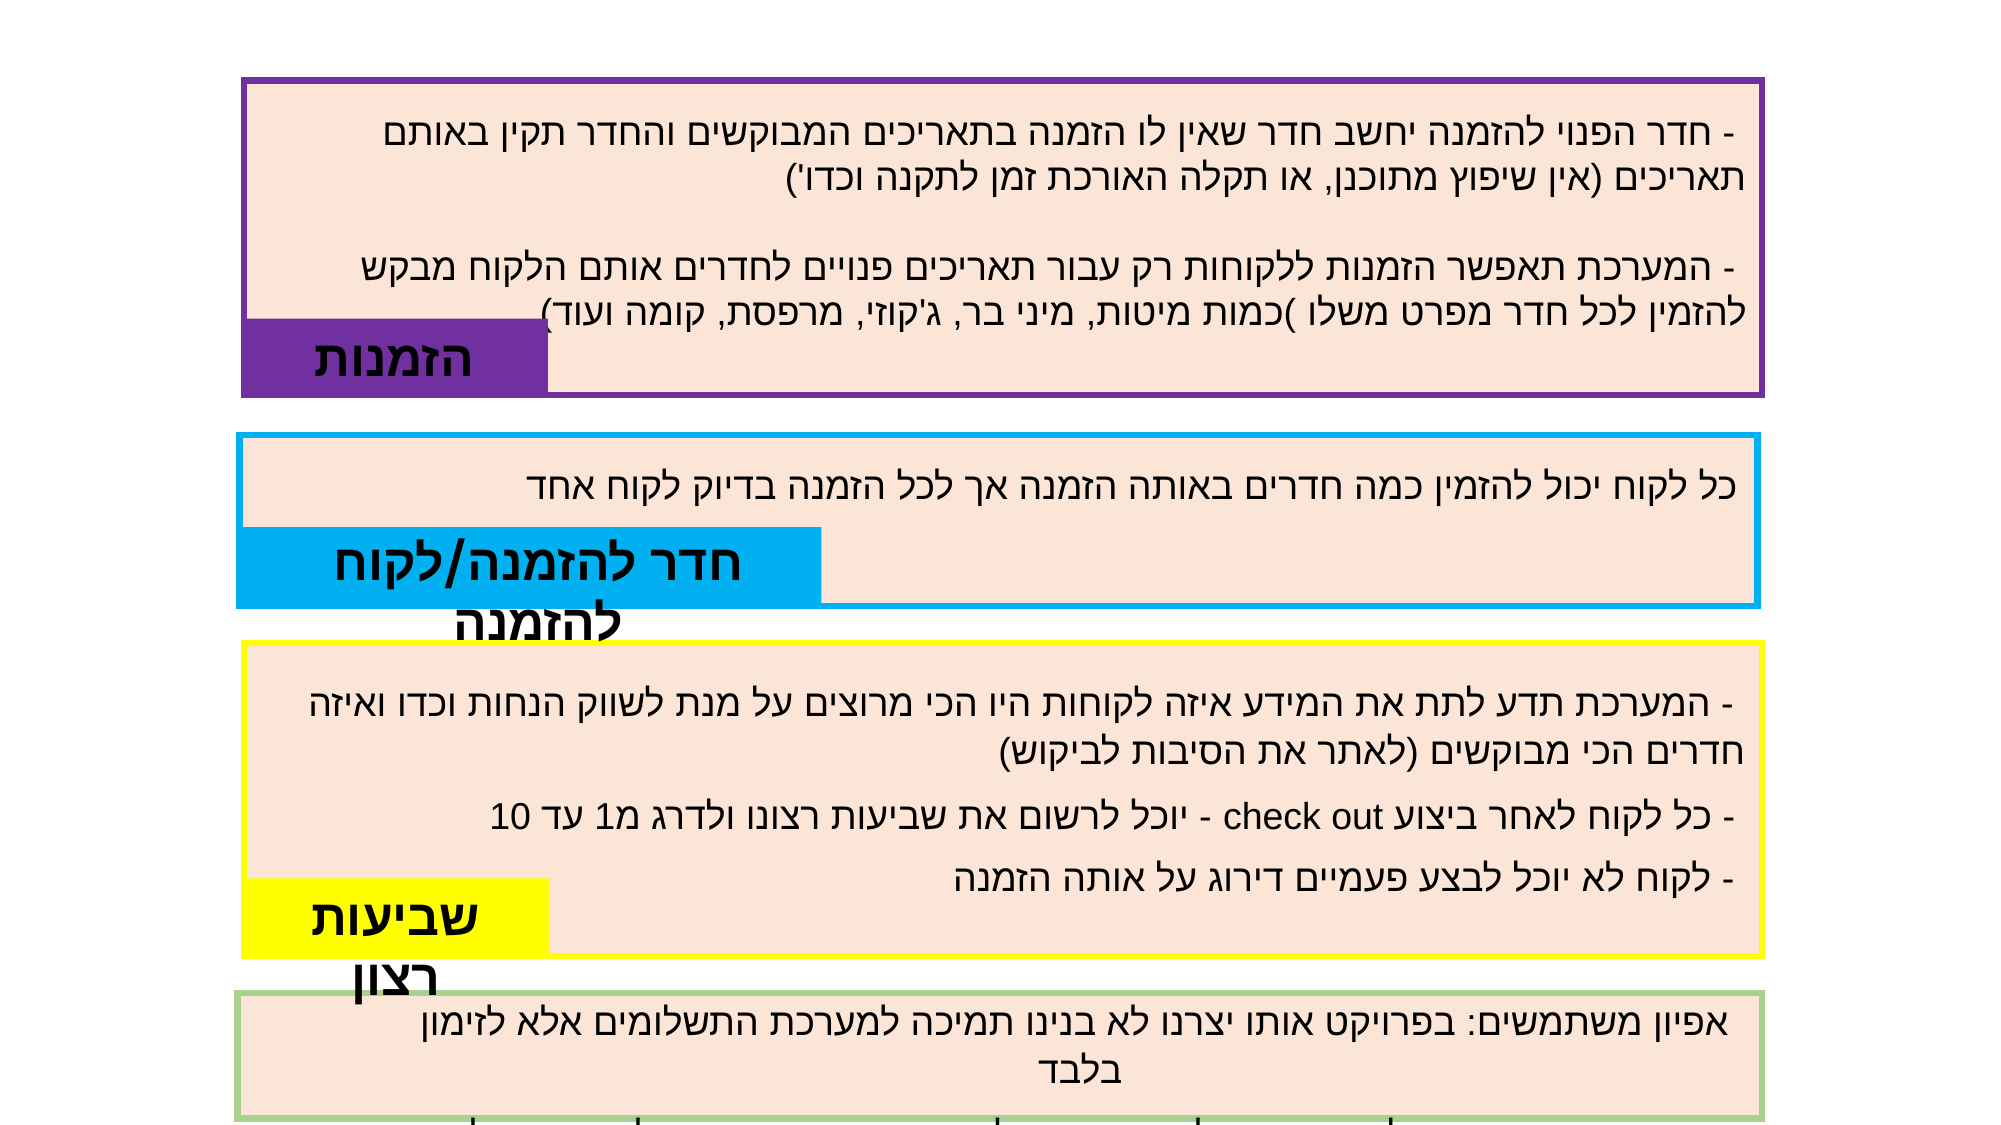

- חדר הפנוי להזמנה יחשב חדר שאין לו הזמנה בתאריכים המבוקשים והחדר תקין באותם תאריכים (אין שיפוץ מתוכנן, או תקלה האורכת זמן לתקנה וכדו')

 - המערכת תאפשר הזמנות ללקוחות רק עבור תאריכים פנויים לחדרים אותם הלקוח מבקש להזמין לכל חדר מפרט משלו )כמות מיטות, מיני בר, ג'קוזי, מרפסת, קומה ועוד)

הזמנות

כל לקוח יכול להזמין כמה חדרים באותה הזמנה אך לכל הזמנה בדיוק לקוח אחד

חדר להזמנה/לקוח להזמנה

 - המערכת תדע לתת את המידע איזה לקוחות היו הכי מרוצים על מנת לשווק הנחות וכדו ואיזה חדרים הכי מבוקשים (לאתר את הסיבות לביקוש)
 - כל לקוח לאחר ביצוע check out - יוכל לרשום את שביעות רצונו ולדרג מ1 עד 10
 - לקוח לא יוכל לבצע פעמיים דירוג על אותה הזמנה

שביעות רצון
אפיון משתמשים: בפרויקט אותו יצרנו לא בנינו תמיכה למערכת התשלומים אלא לזימון בלבד
מערכת הזימון הינה לשימוש מנהלת ההזמנות,לקוחות באתר,וגיבוי החלטות  מנהלים